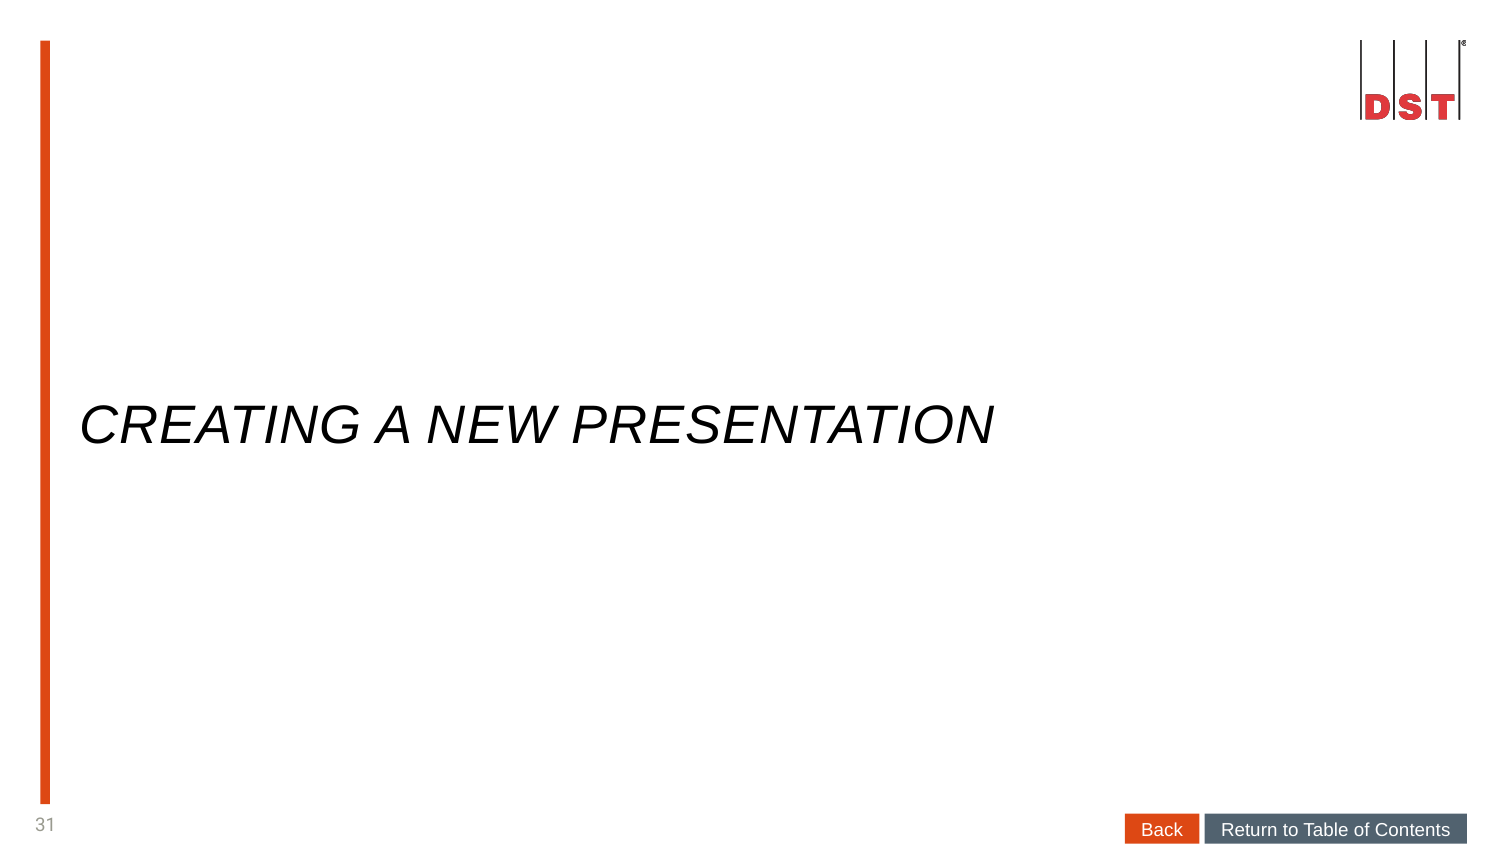

Creating a new Presentation
Back
Return to Table of Contents